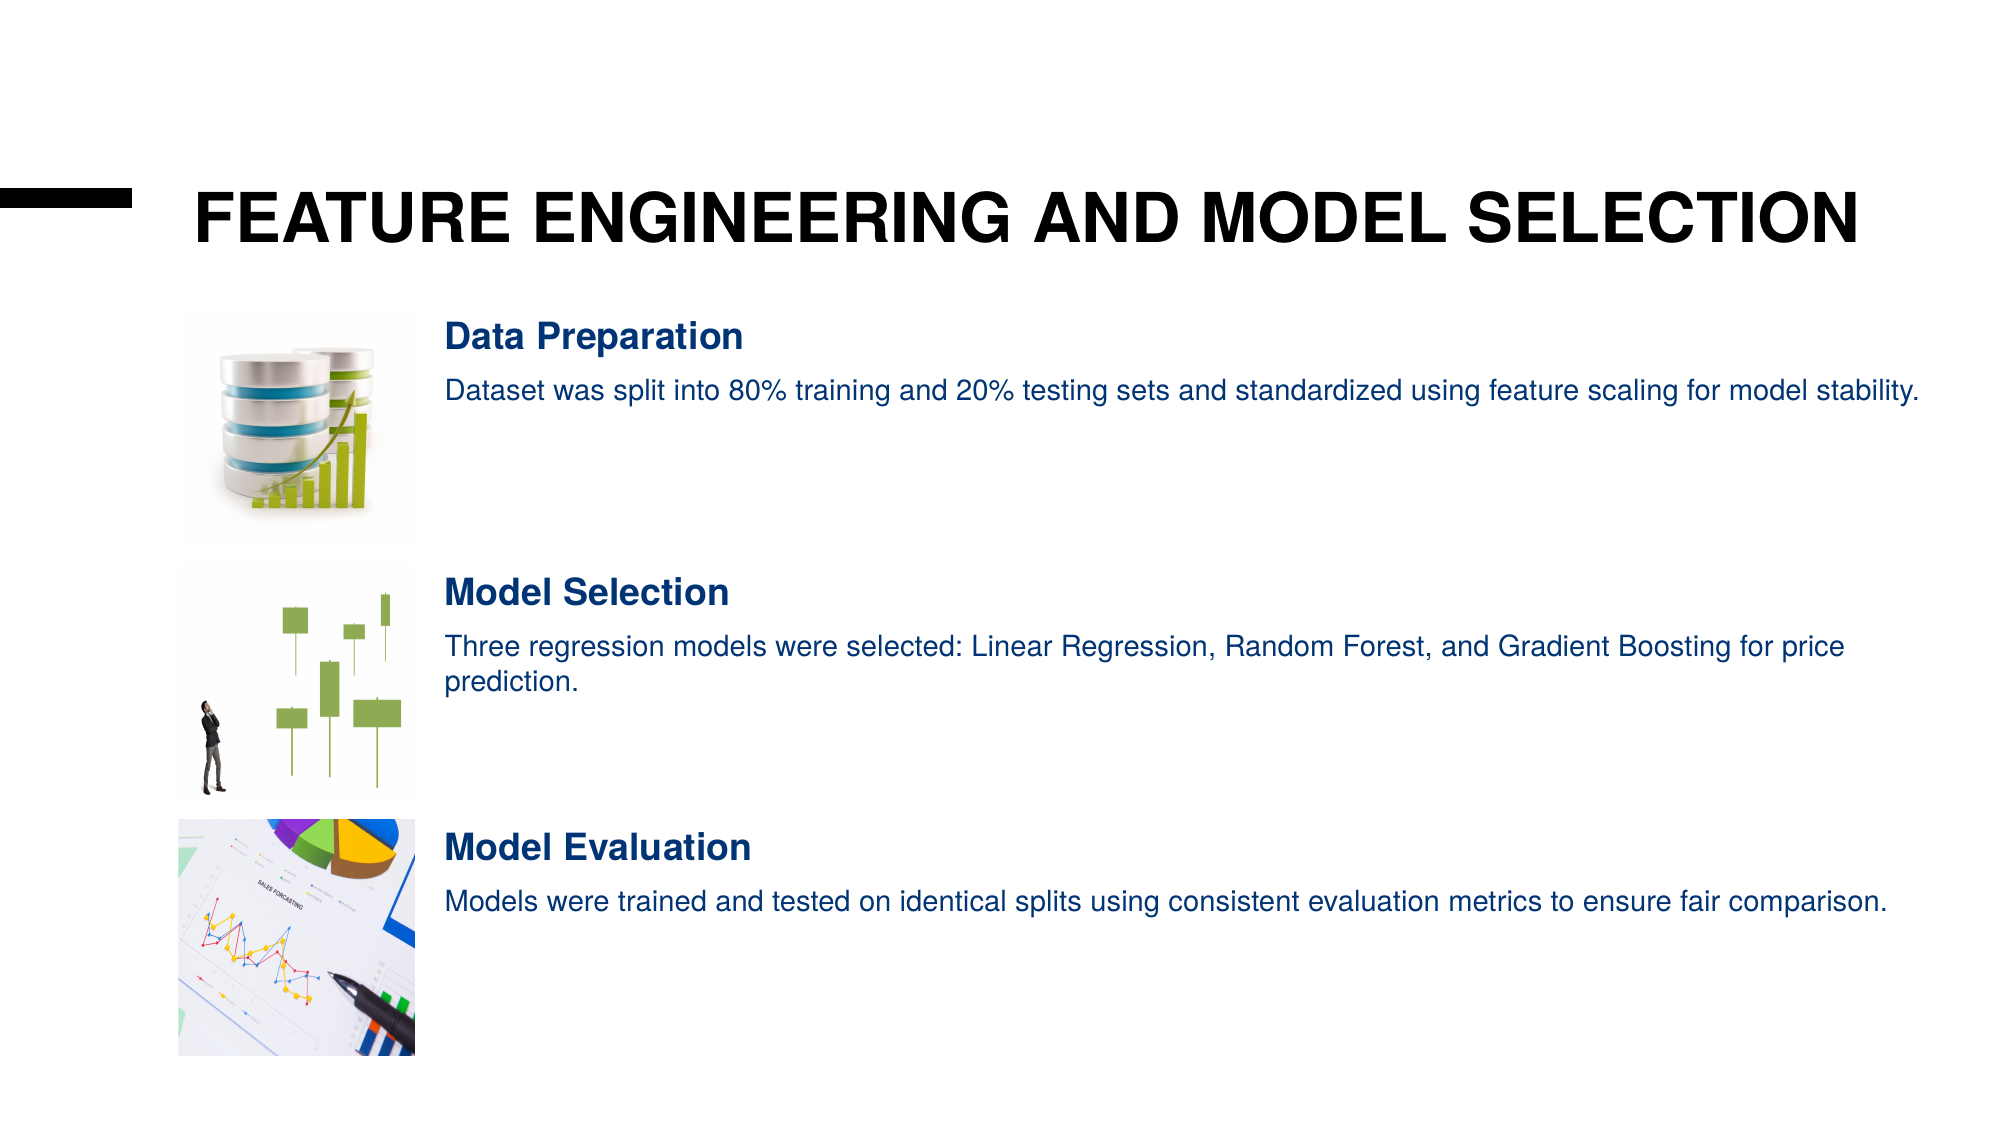

# Feature Engineering and Model Selection
Data Preparation
Dataset was split into 80% training and 20% testing sets and standardized using feature scaling for model stability.
Model Selection
Three regression models were selected: Linear Regression, Random Forest, and Gradient Boosting for price prediction.
Model Evaluation
Models were trained and tested on identical splits using consistent evaluation metrics to ensure fair comparison.